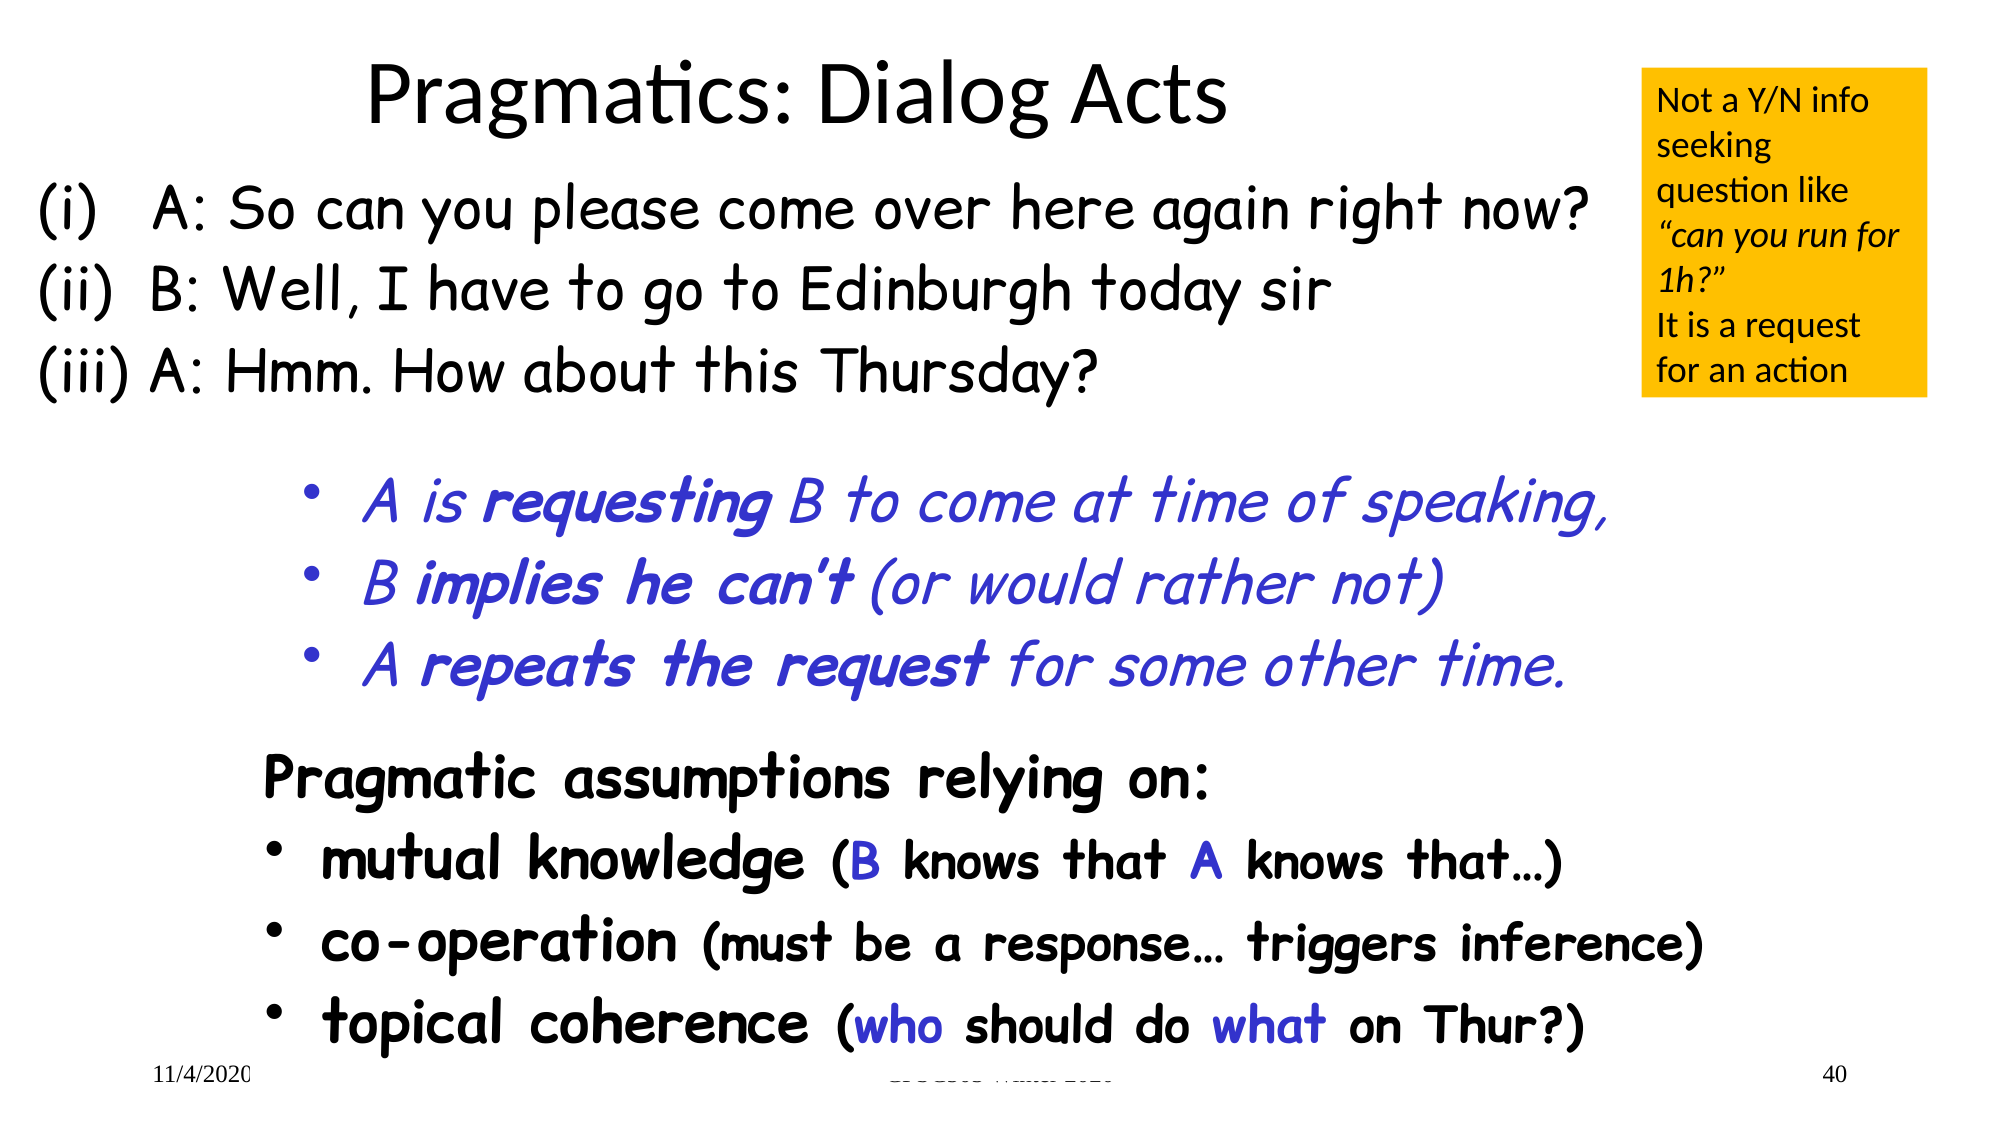

# Pragmatics: Dialog Acts
Not a Y/N info seeking question like “can you run for 1h?”
It is a request for an action
(i)   A: So can you please come over here again right now?
(ii)  B: Well, I have to go to Edinburgh today sir
(iii) A: Hmm. How about this Thursday?
A is requesting B to come at time of speaking,
B implies he can’t (or would rather not)
A repeats the request for some other time.
Pragmatic assumptions relying on:
mutual knowledge (B knows that A knows that…)
co-operation (must be a response… triggers inference)
topical coherence (who should do what on Thur?)
11/4/2020
CPSC503 Winter 2020
40